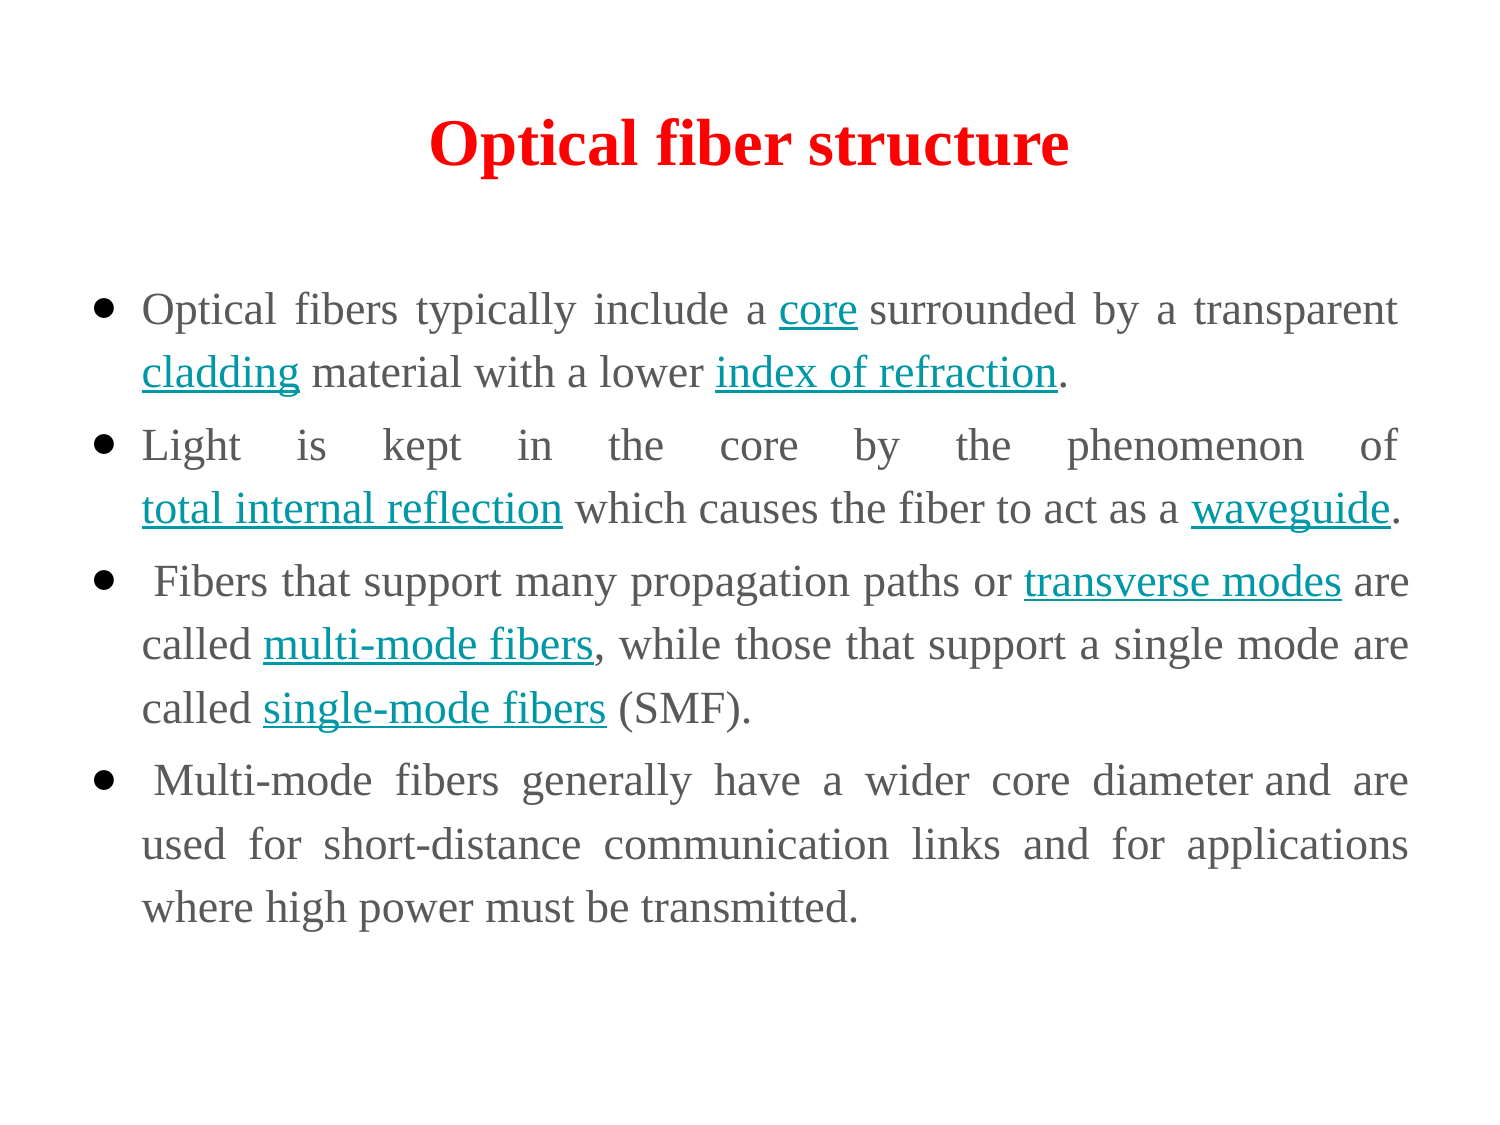

# Optical fiber structure
Optical fibers typically include a core surrounded by a transparent cladding material with a lower index of refraction.
Light is kept in the core by the phenomenon of total internal reflection which causes the fiber to act as a waveguide.
 Fibers that support many propagation paths or transverse modes are called multi-mode fibers, while those that support a single mode are called single-mode fibers (SMF).
 Multi-mode fibers generally have a wider core diameter and are used for short-distance communication links and for applications where high power must be transmitted.